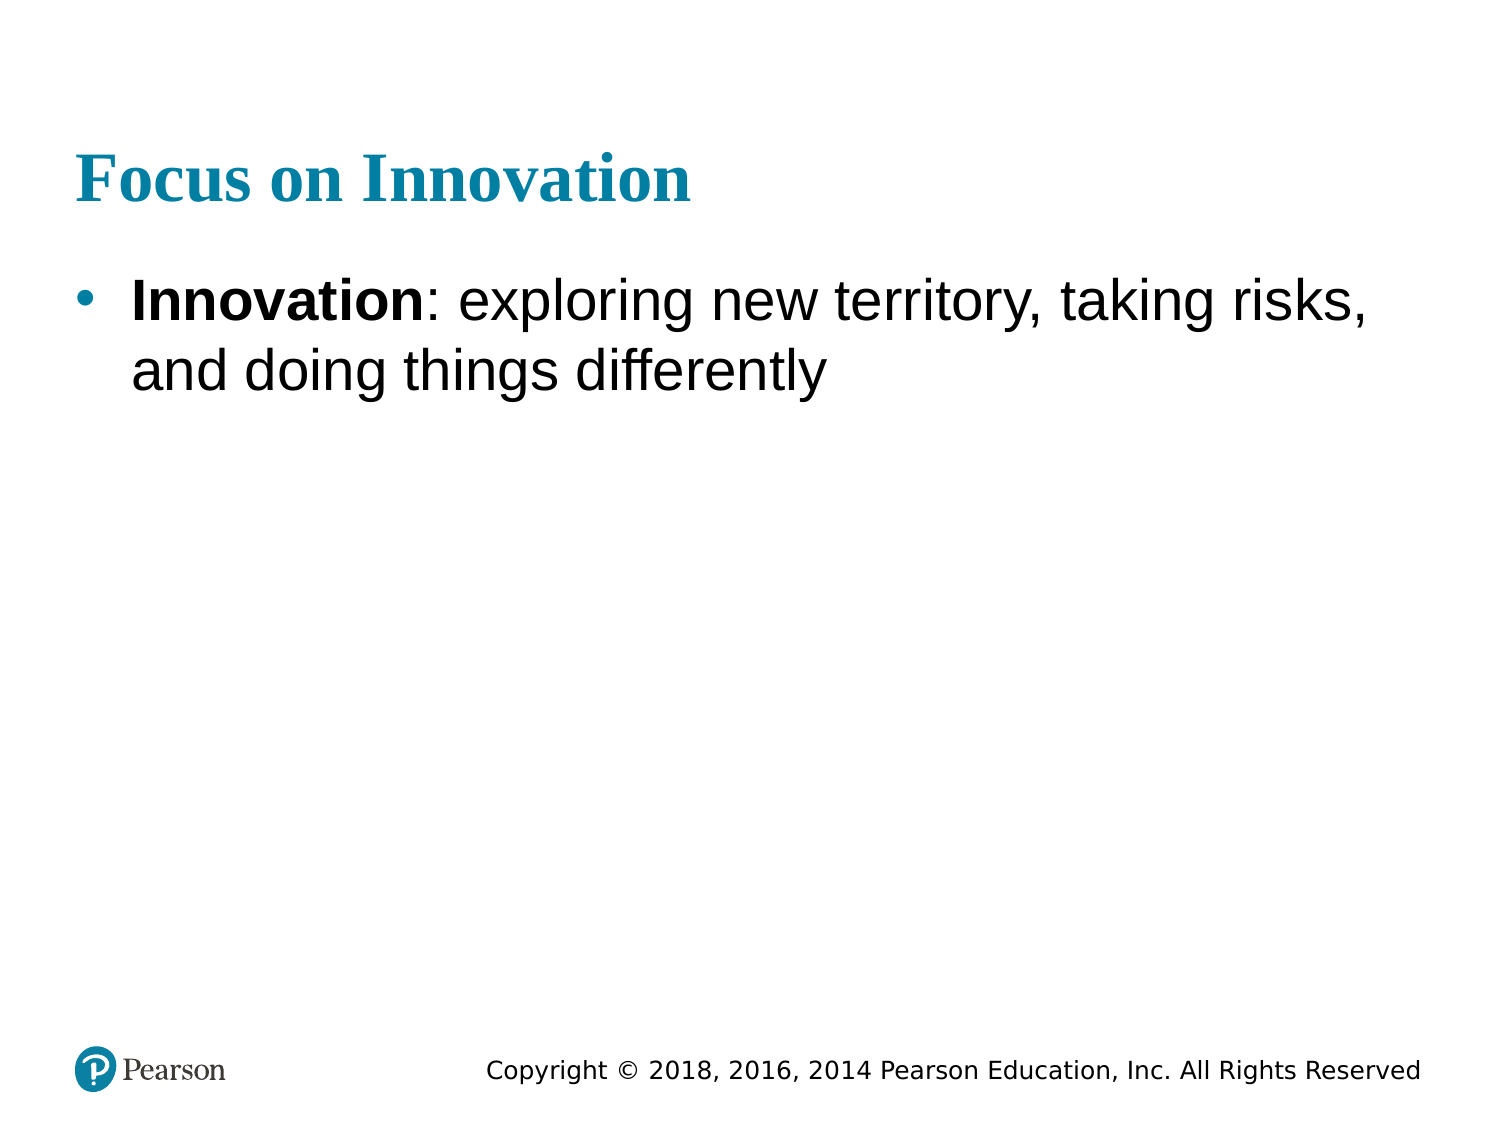

# Focus on Innovation
Innovation: exploring new territory, taking risks, and doing things differently